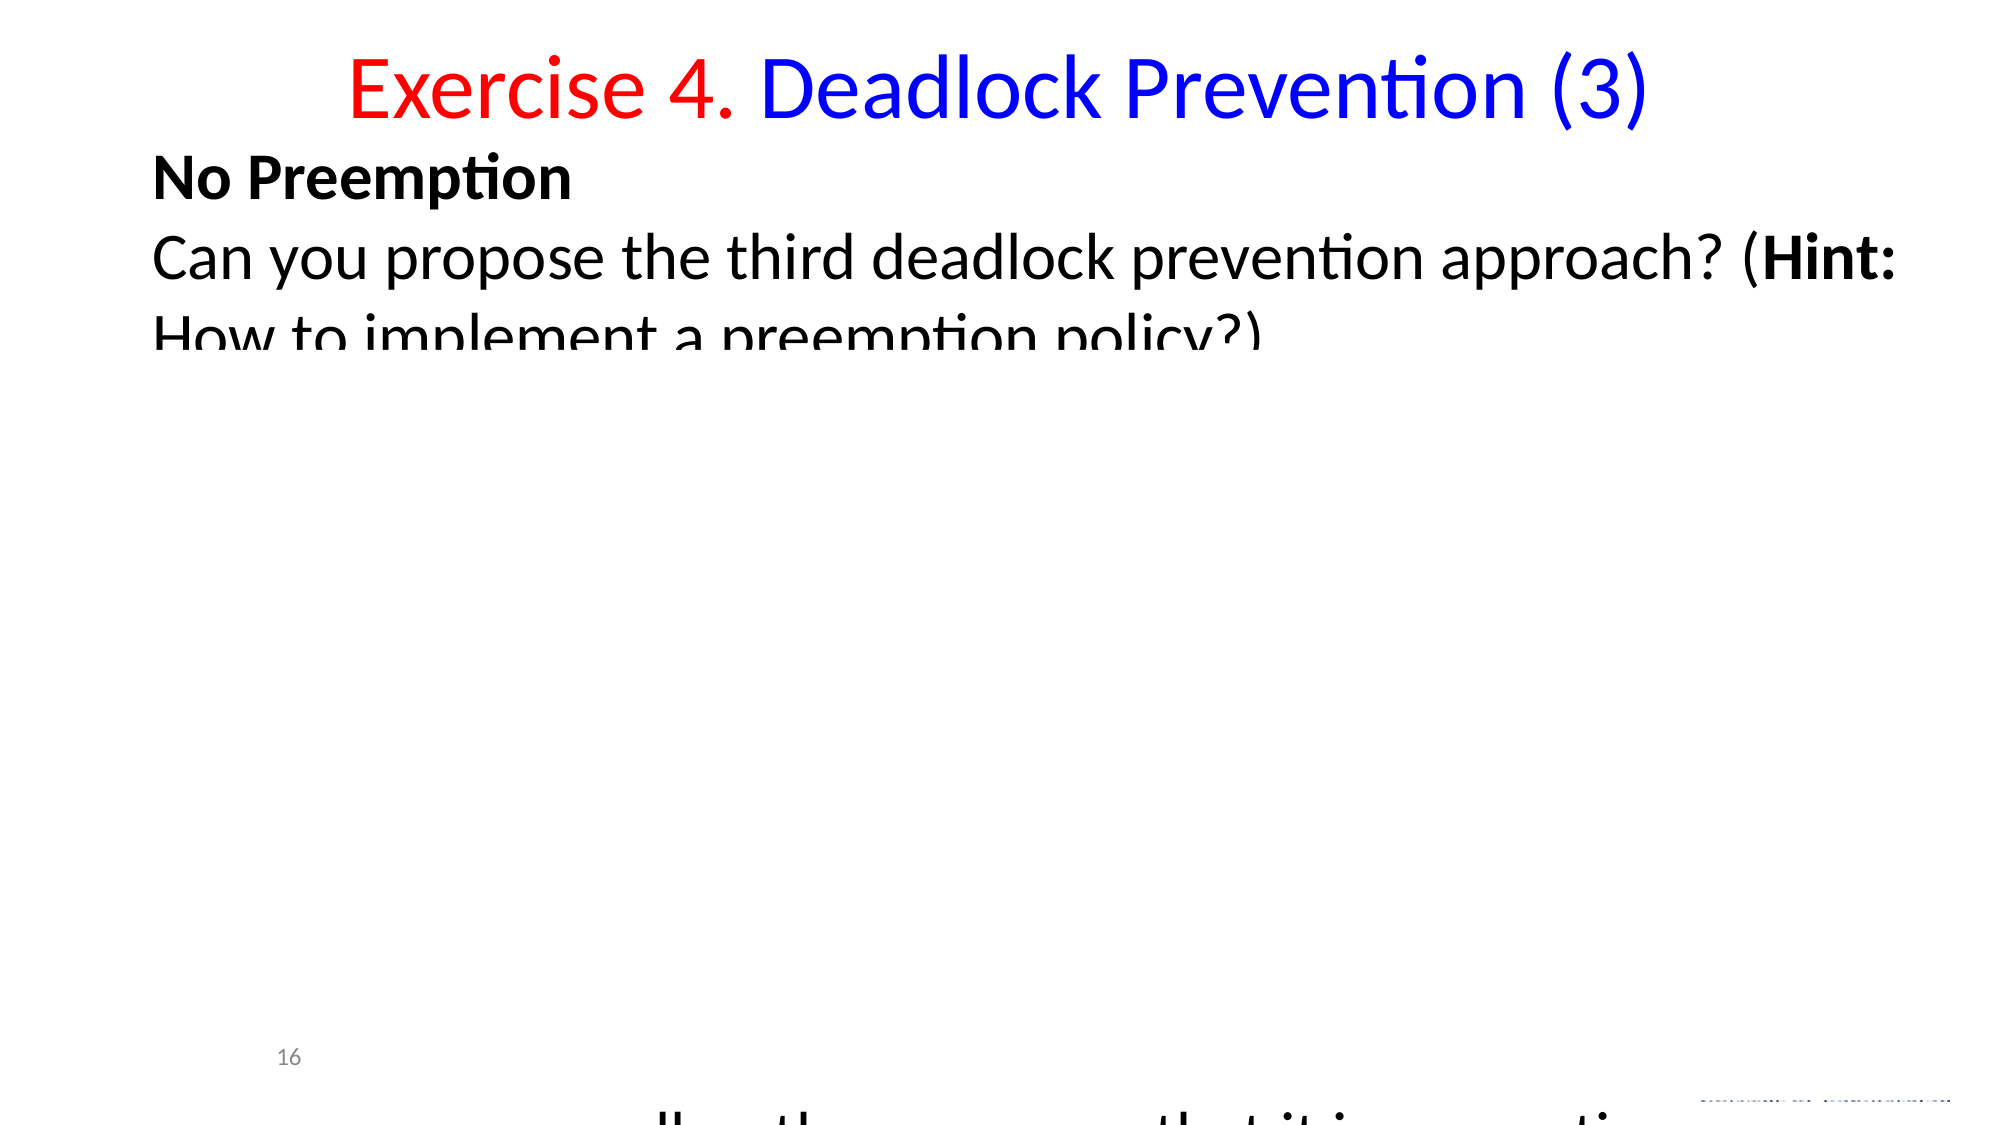

# Exercise 4. Deadlock Prevention (3)
No Preemption
Can you propose the third deadlock prevention approach? (Hint: How to implement a preemption policy?)

If a process that is holding some resources requests another resource that cannot be immediately allocated to it, then all resources currently being held are released

Preempted resources are added to the list of resources for which the process is waiting

Process will be restarted only when it can regain its old resources, as well as the new ones that it is requesting

16